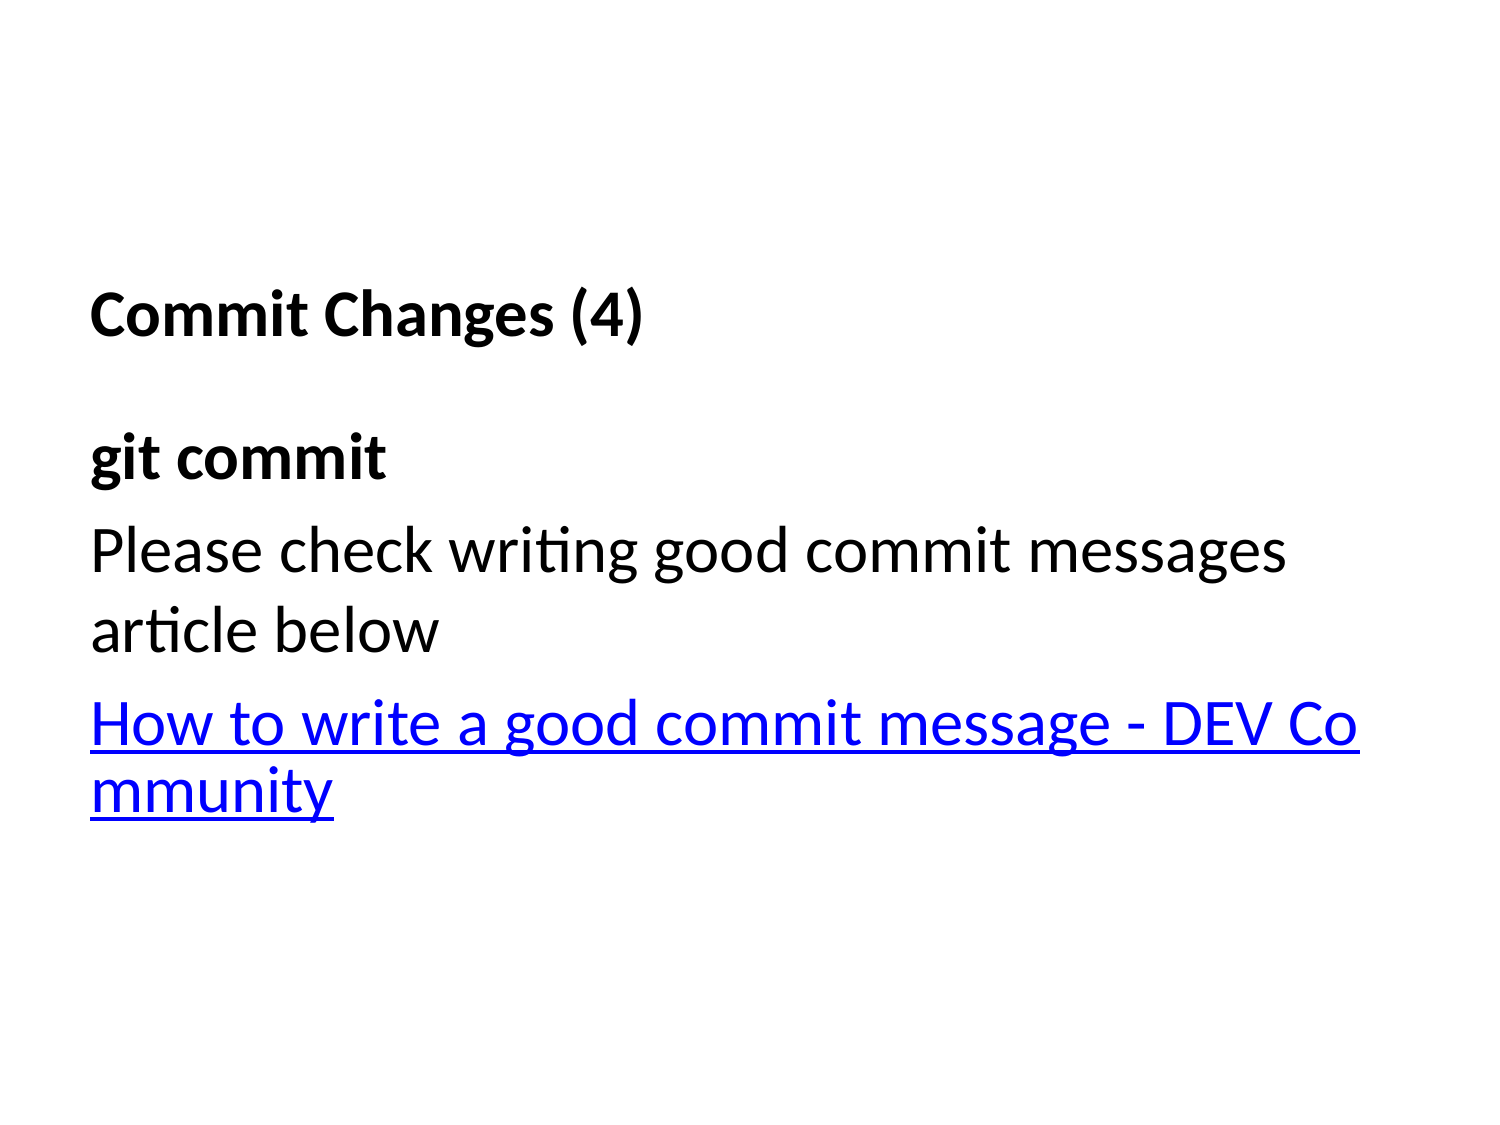

Commit Changes (4)
git commit
Please check writing good commit messages article below
How to write a good commit message - DEV Community